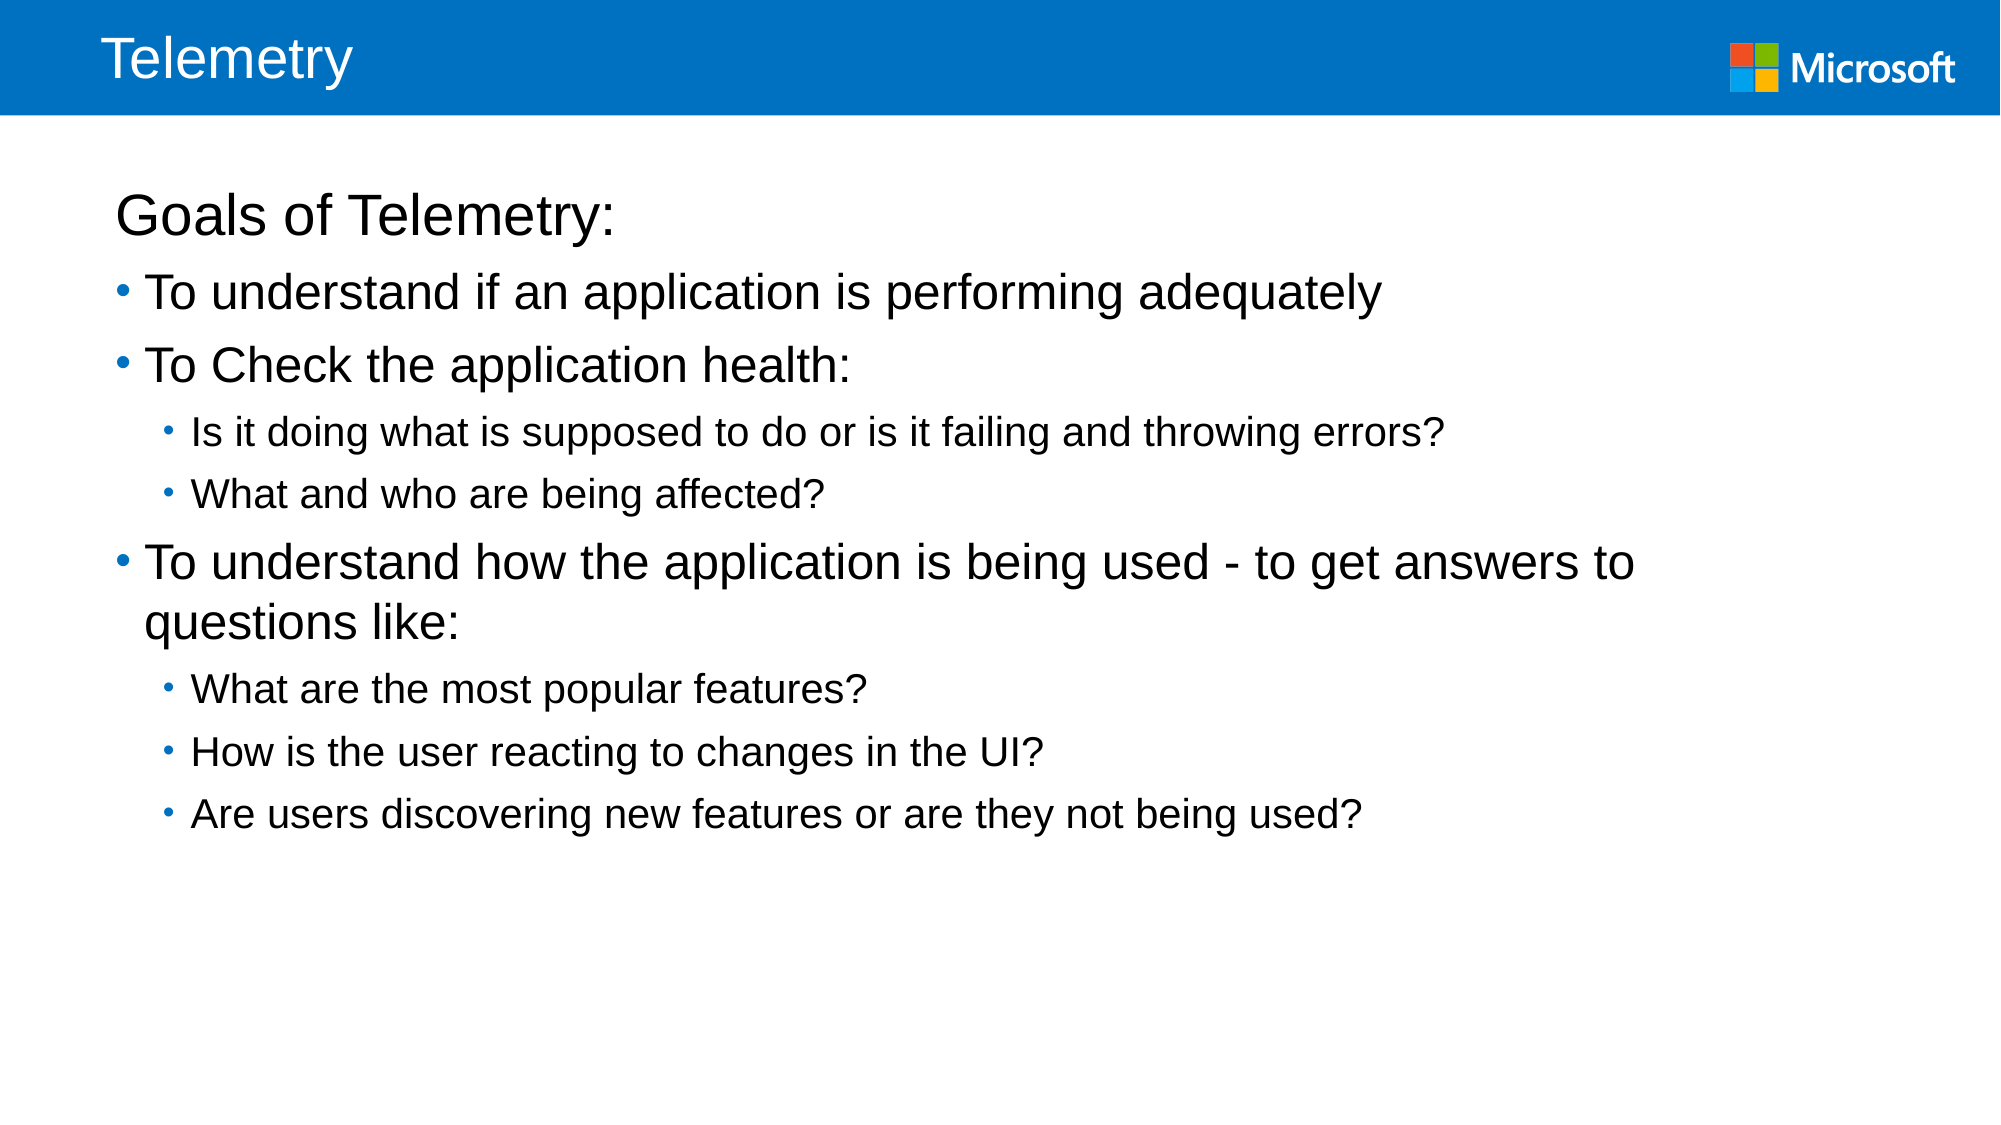

# Telemetry
Goals of Telemetry:
To understand if an application is performing adequately
To Check the application health:
Is it doing what is supposed to do or is it failing and throwing errors?
What and who are being affected?
To understand how the application is being used - to get answers to questions like:
What are the most popular features?
How is the user reacting to changes in the UI?
Are users discovering new features or are they not being used?